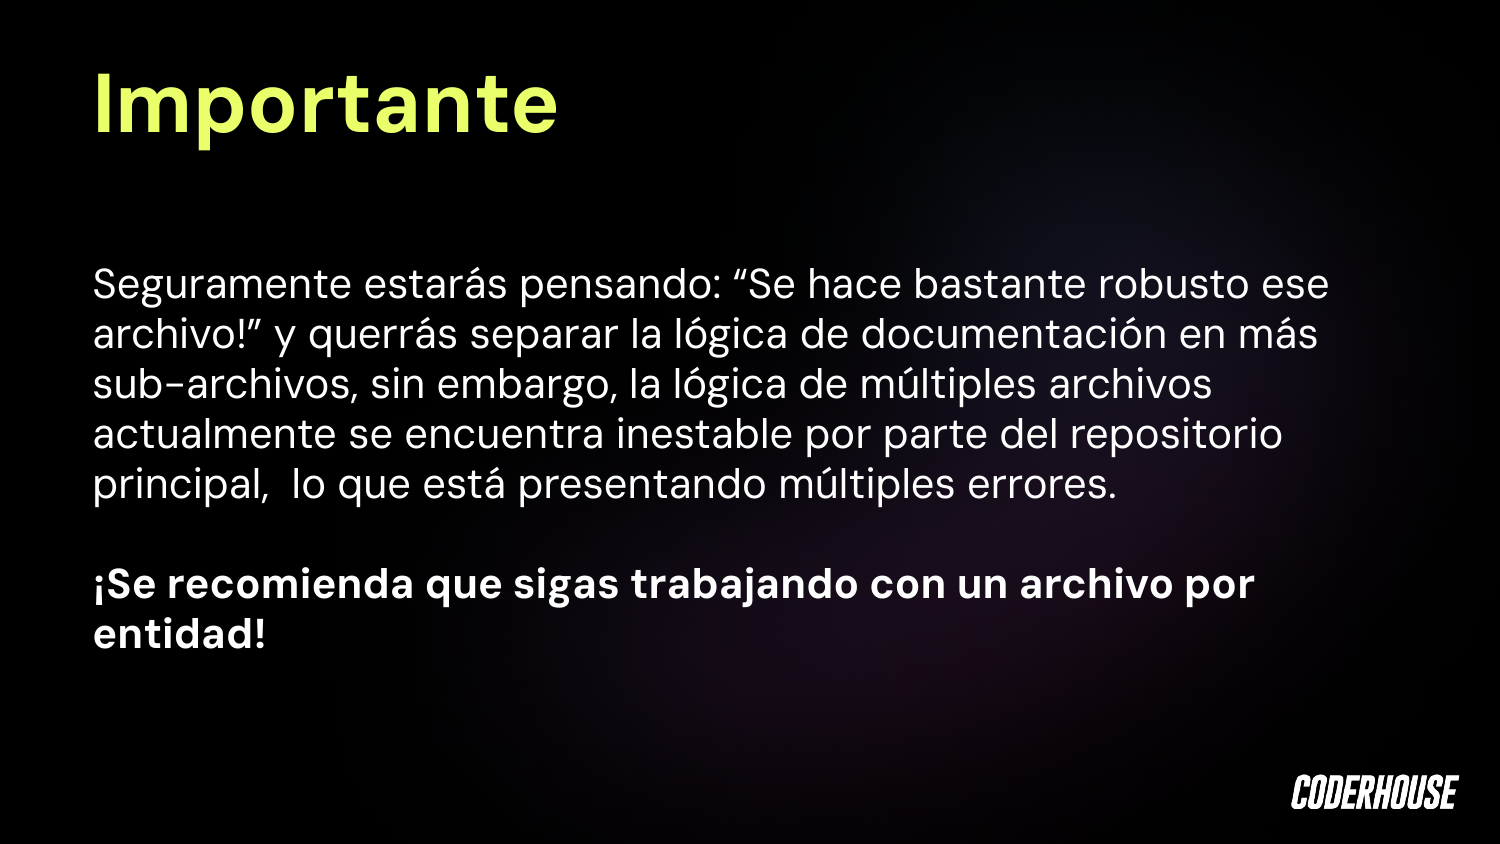

Importante
Seguramente estarás pensando: “Se hace bastante robusto ese archivo!” y querrás separar la lógica de documentación en más sub-archivos, sin embargo, la lógica de múltiples archivos actualmente se encuentra inestable por parte del repositorio principal,  lo que está presentando múltiples errores.

¡Se recomienda que sigas trabajando con un archivo por entidad!